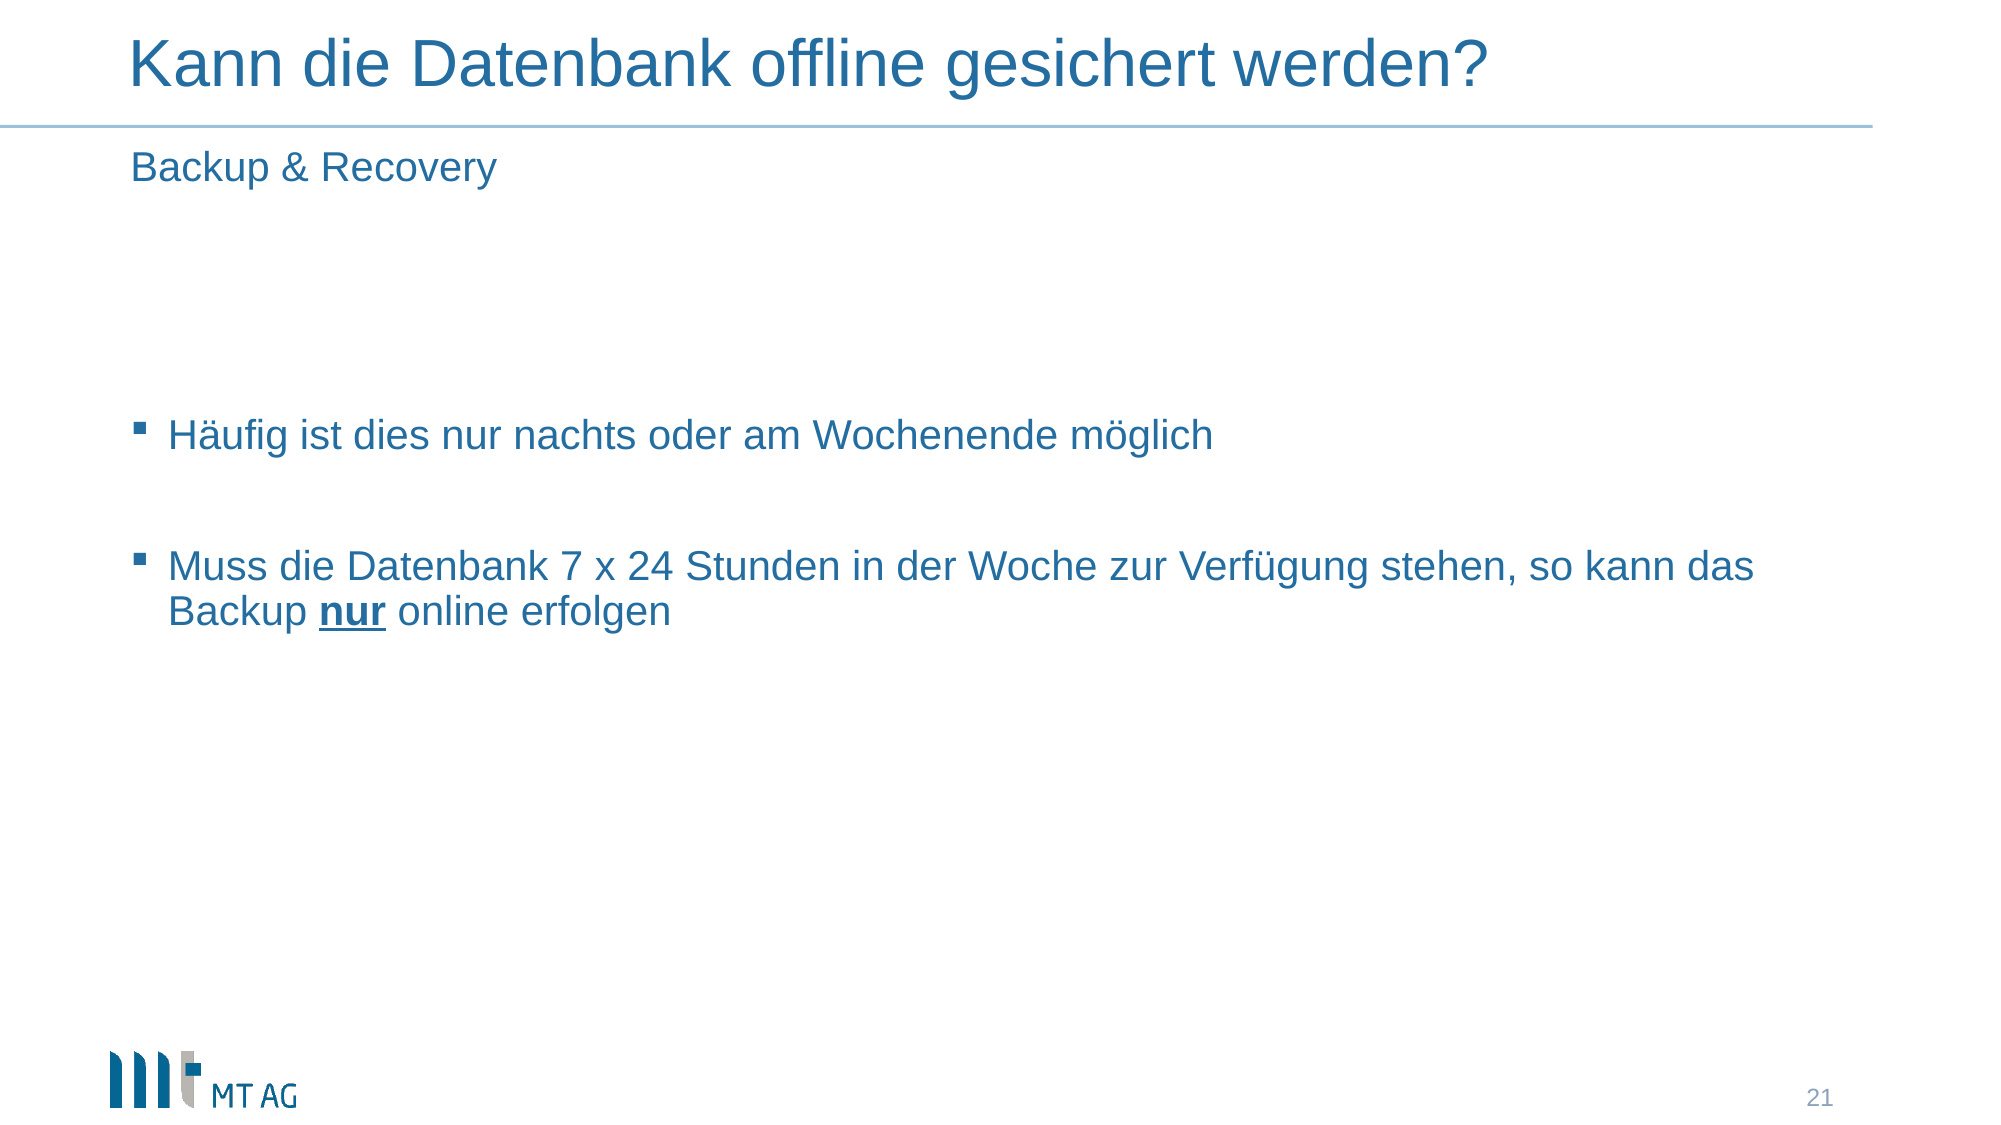

# Kann die Datenbank offline gesichert werden?
Backup & Recovery

Häufig ist dies nur nachts oder am Wochenende möglich

Muss die Datenbank 7 x 24 Stunden in der Woche zur Verfügung stehen, so kann das Backup nur online erfolgen

21